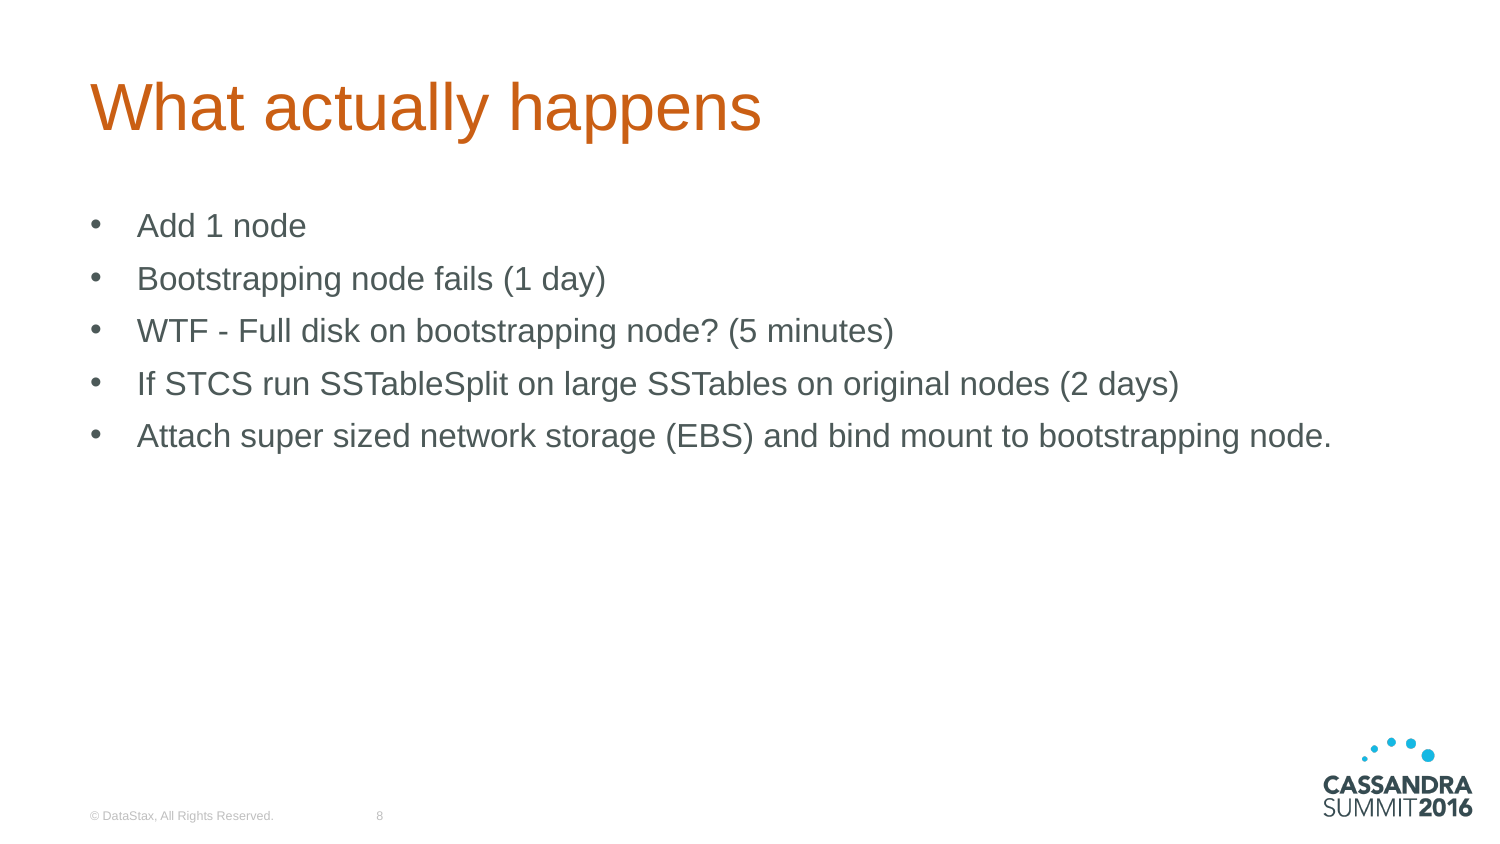

# What actually happens
Add 1 node
Bootstrapping node fails (1 day)
WTF - Full disk on bootstrapping node? (5 minutes)
If STCS run SSTableSplit on large SSTables on original nodes (2 days)
Attach super sized network storage (EBS) and bind mount to bootstrapping node.

© DataStax, All Rights Reserved.
8